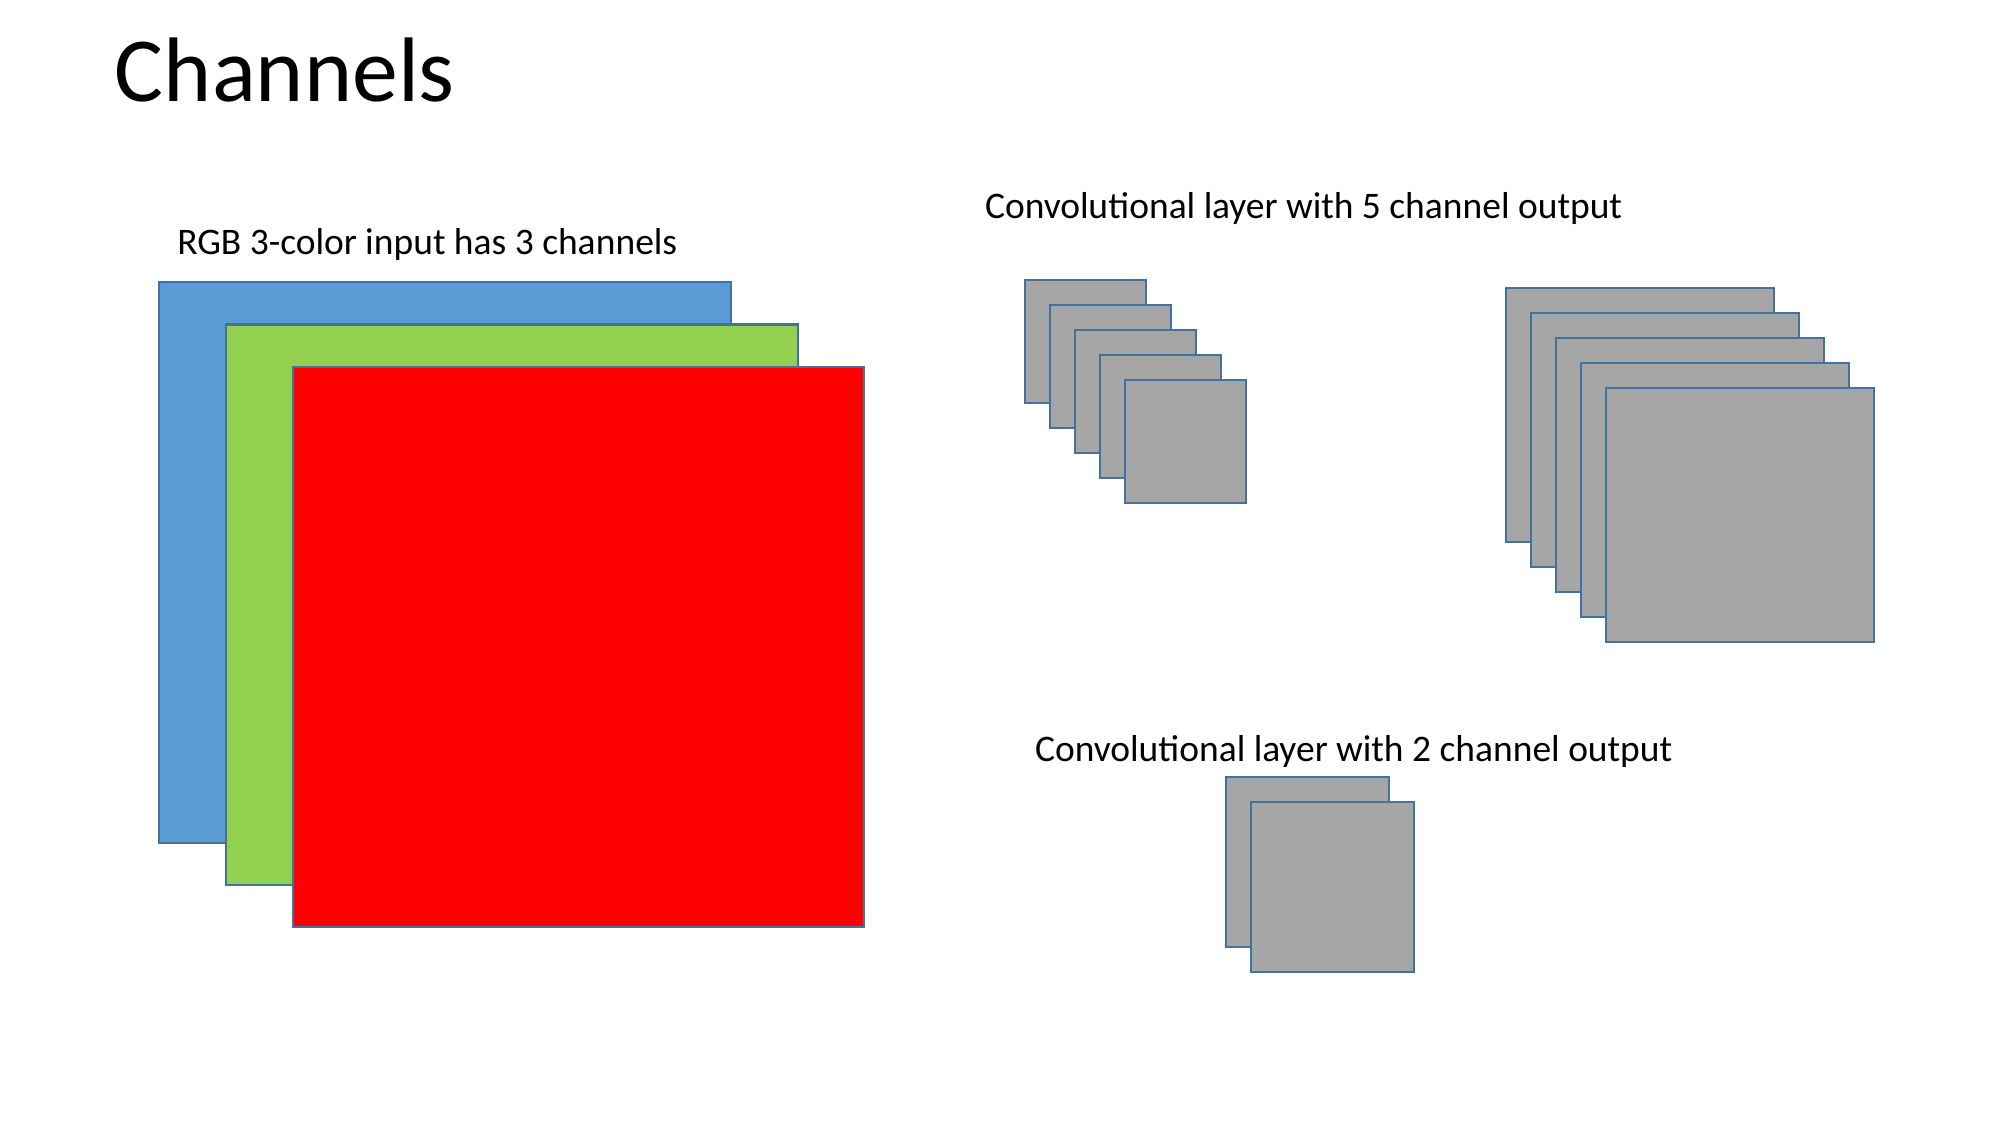

# Channels
Convolutional layer with 5 channel output
RGB 3-color input has 3 channels

Convolutional layer with 2 channel output